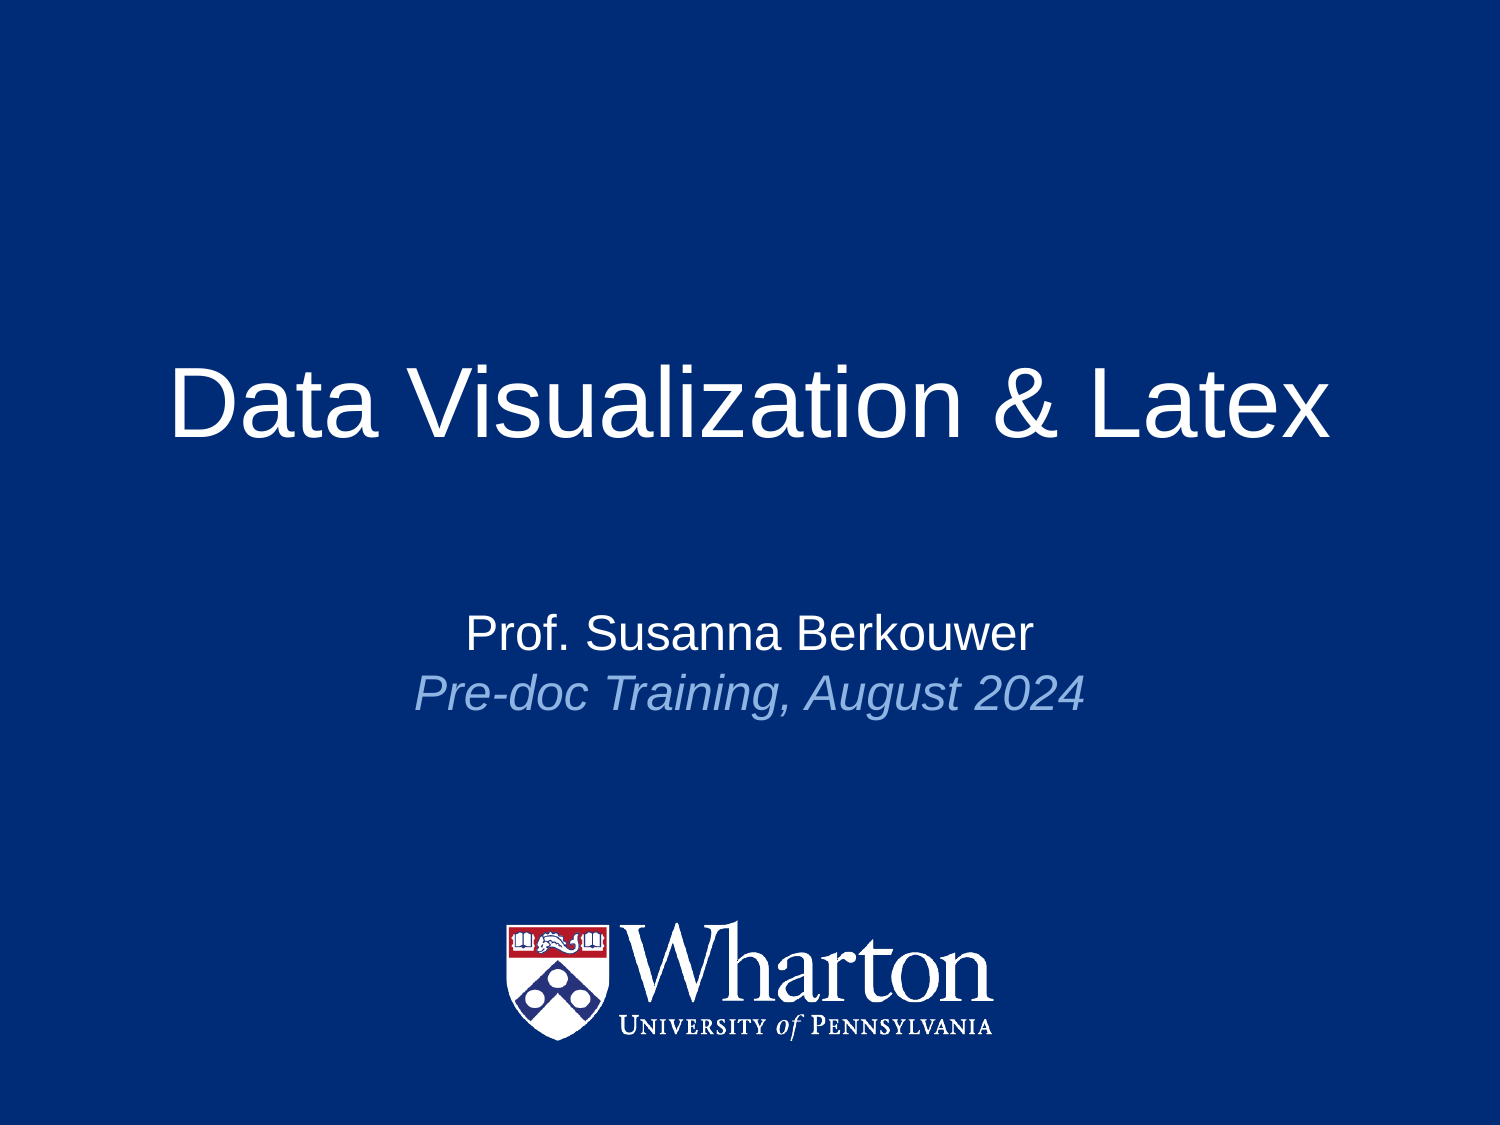

# Data Visualization & Latex
Prof. Susanna Berkouwer
Pre-doc Training, August 2024